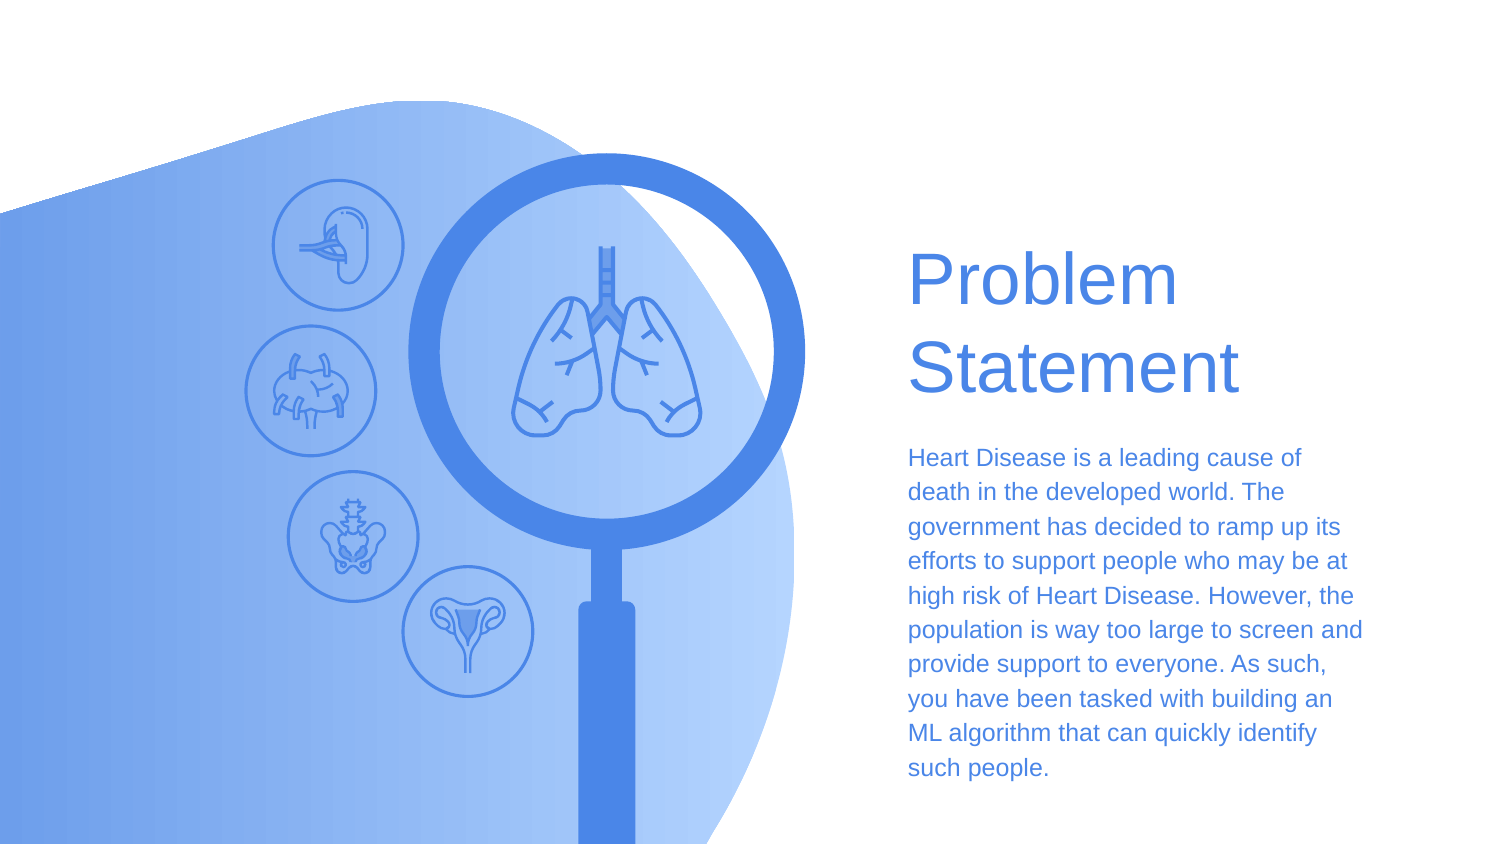

# Problem Statement

Heart Disease is a leading cause of death in the developed world. The government has decided to ramp up its efforts to support people who may be at high risk of Heart Disease. However, the population is way too large to screen and provide support to everyone. As such, you have been tasked with building an ML algorithm that can quickly identify such people.